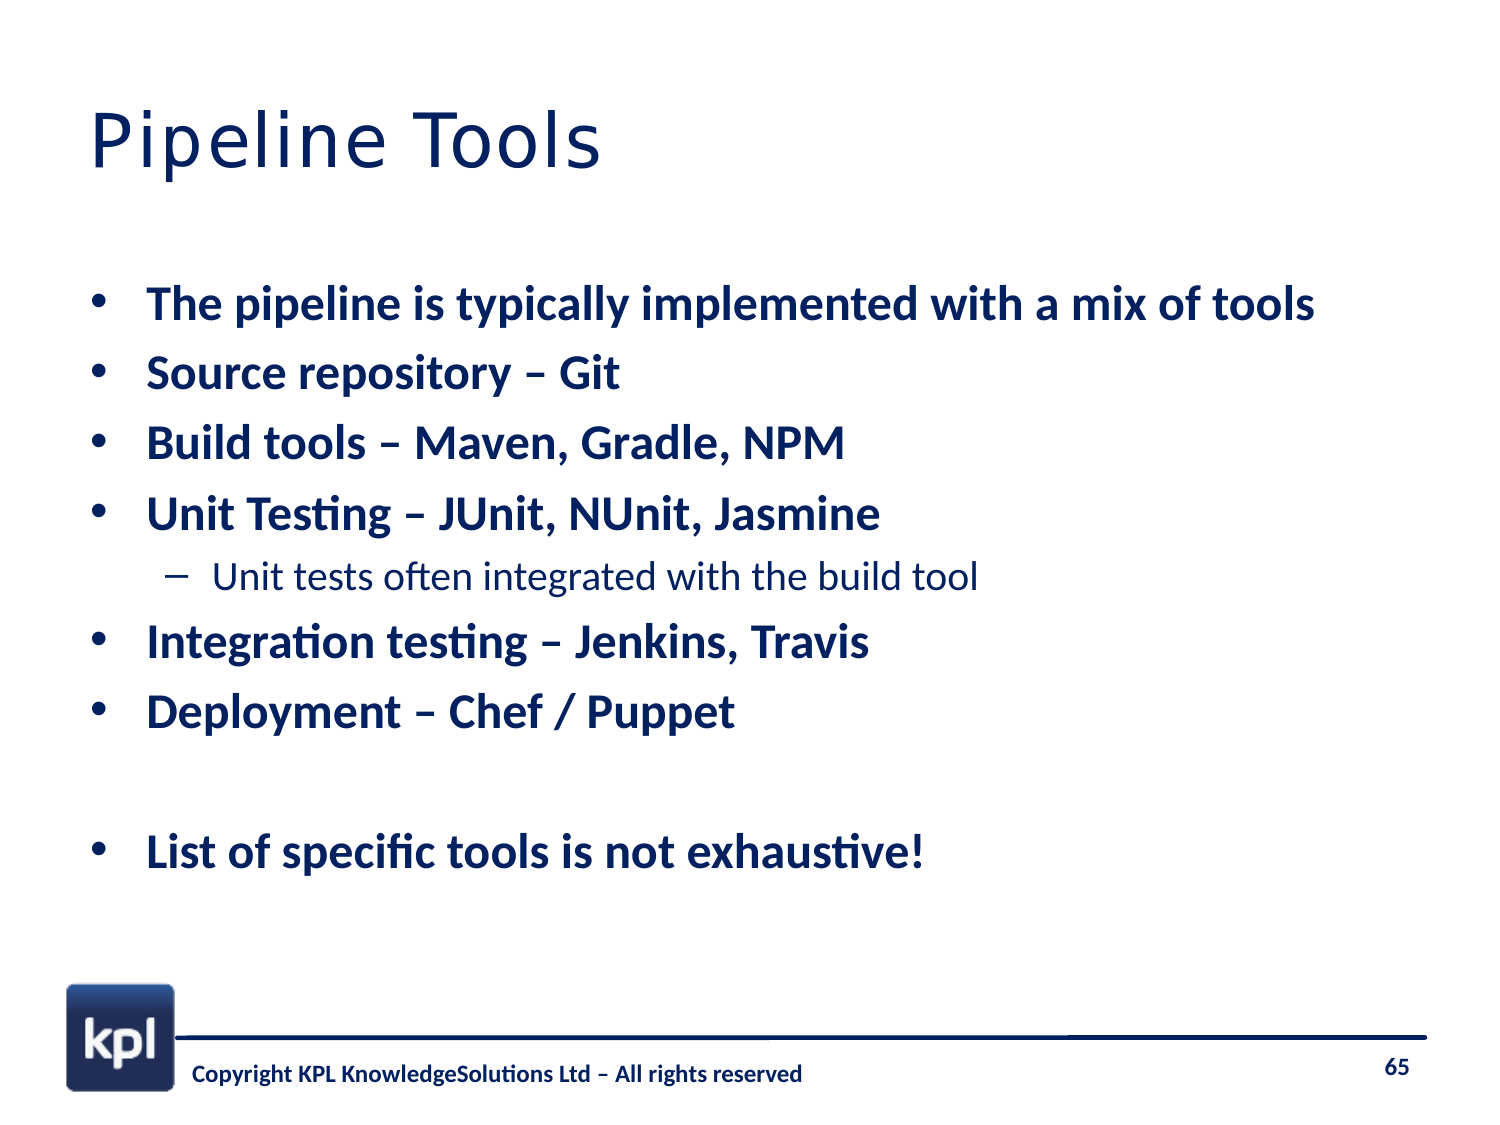

# Pipeline Tools
The pipeline is typically implemented with a mix of tools
Source repository – Git
Build tools – Maven, Gradle, NPM
Unit Testing – JUnit, NUnit, Jasmine
Unit tests often integrated with the build tool
Integration testing – Jenkins, Travis
Deployment – Chef / Puppet

List of specific tools is not exhaustive!
65
Copyright KPL KnowledgeSolutions Ltd – All rights reserved